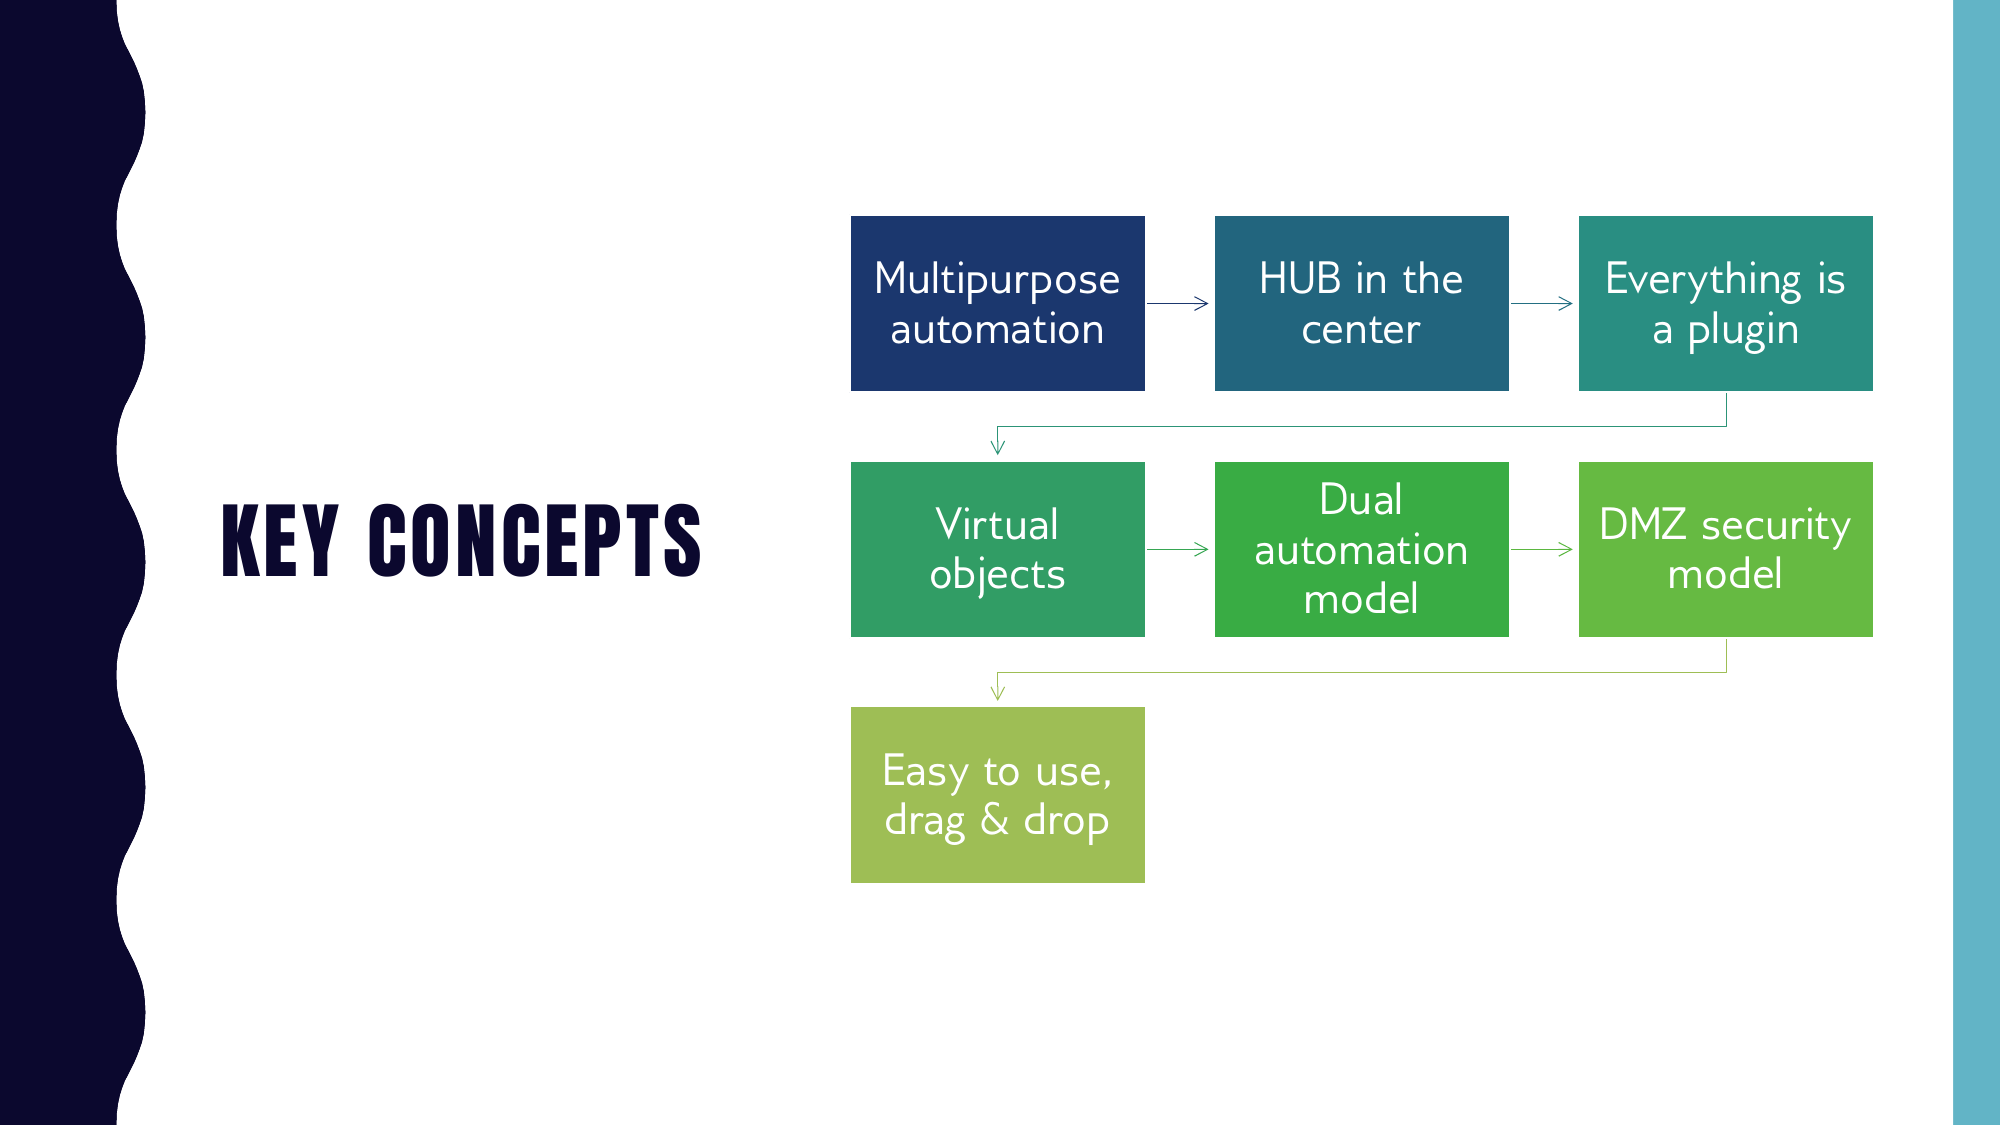

# KEY Concepts

Multipurpose automation

HUB in the center

Everything is a plugin

Virtual objects

Dual automation model

DMZ security model
Easy to use, drag & drop